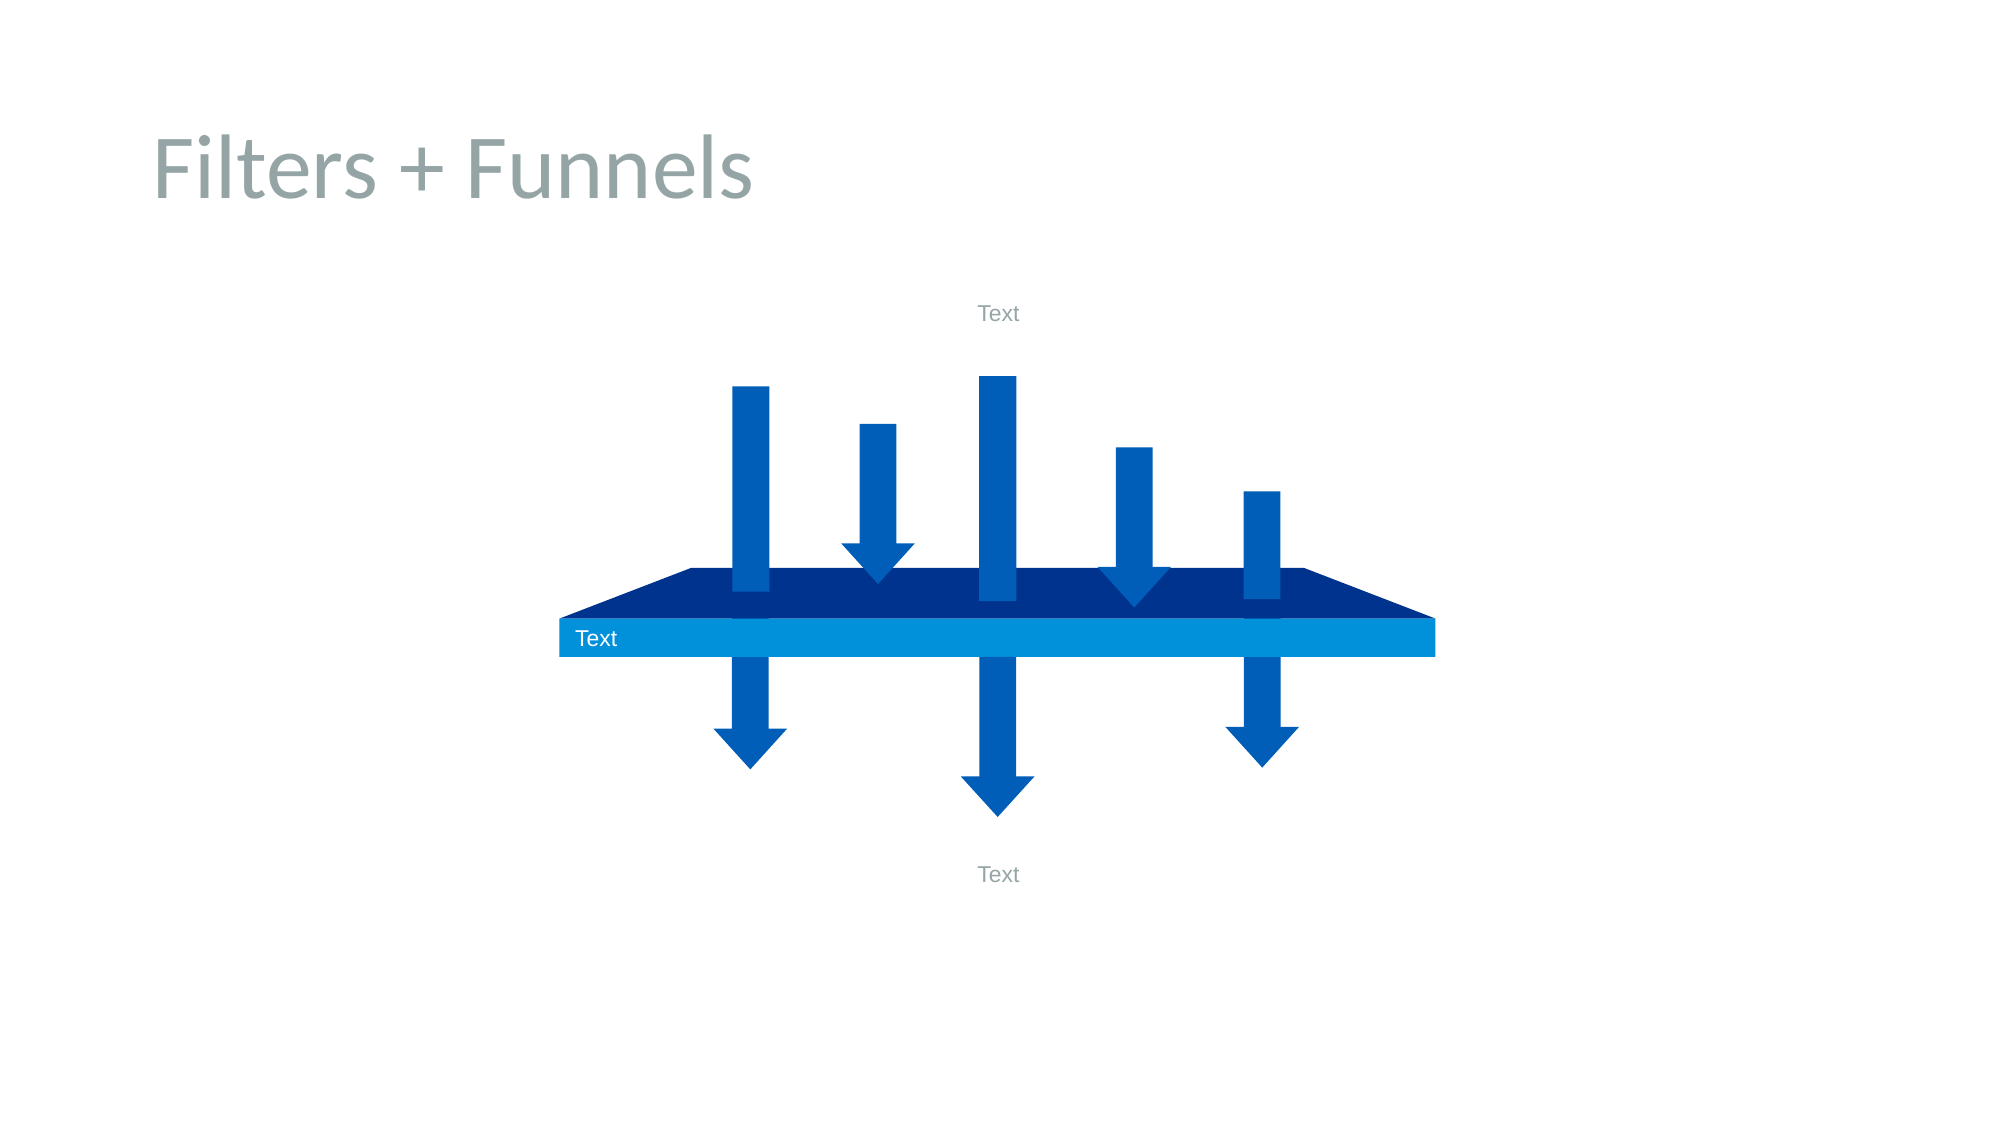

# Filters + Funnels
Text

Text

Text